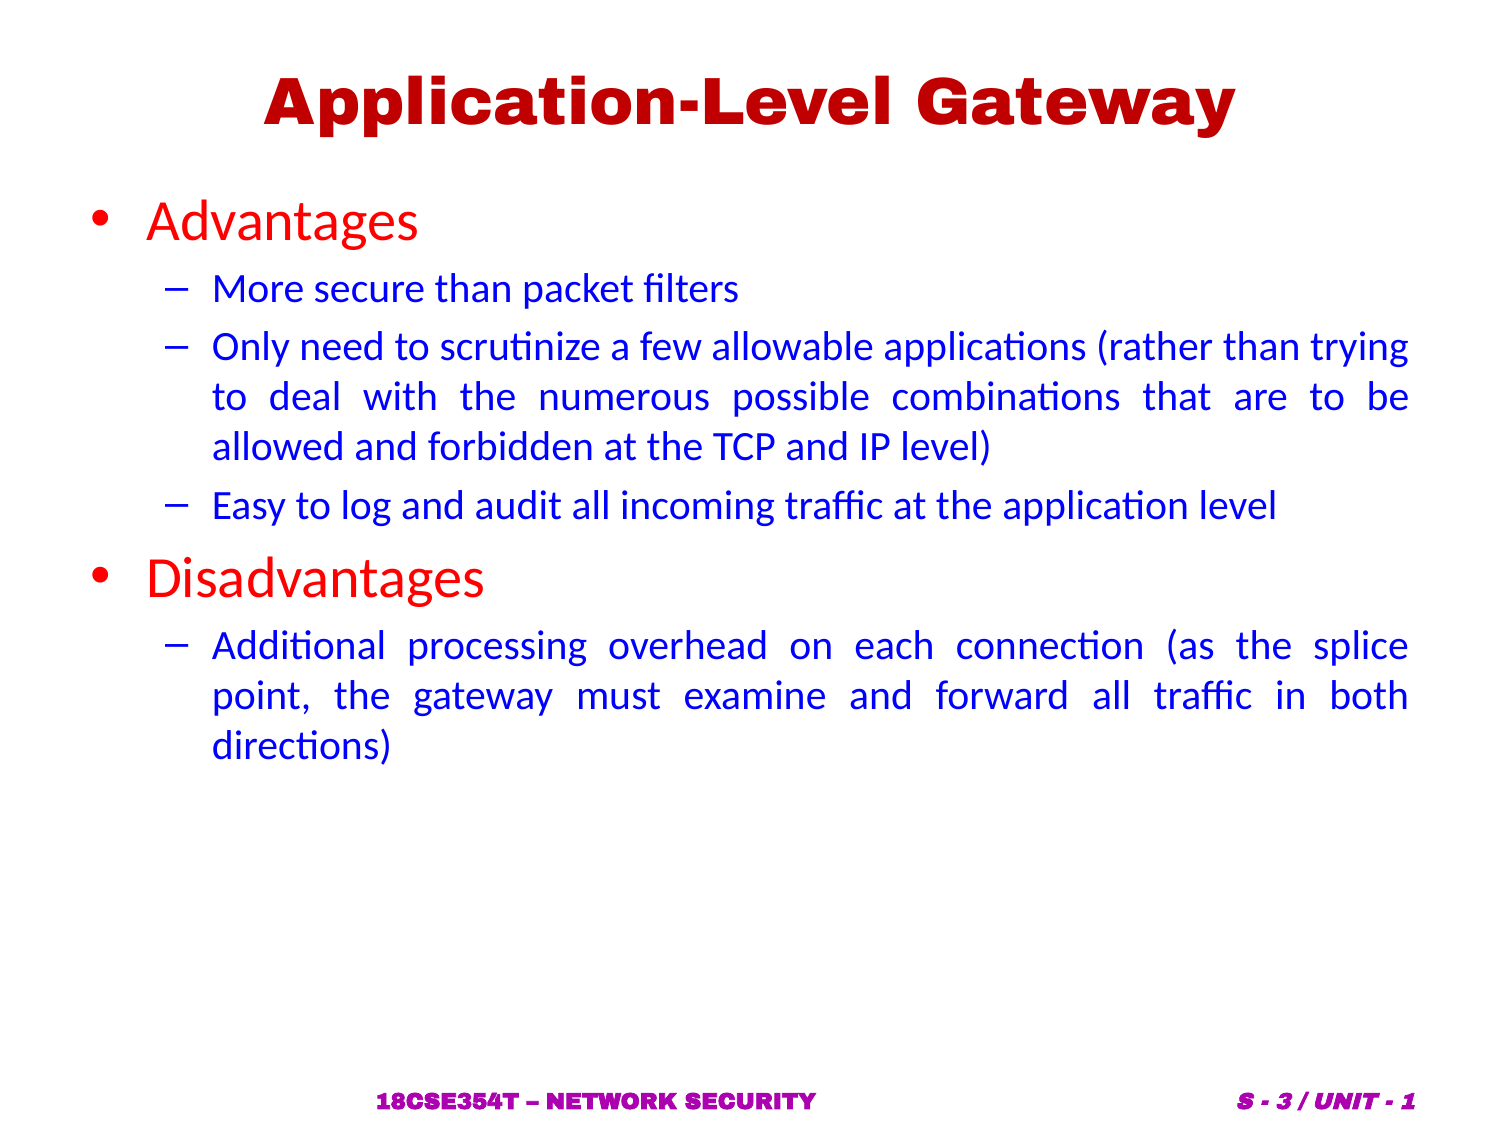

# Application-Level Gateway
Advantages
More secure than packet filters
Only need to scrutinize a few allowable applications (rather than trying to deal with the numerous possible combinations that are to be allowed and forbidden at the TCP and IP level)
Easy to log and audit all incoming traffic at the application level
Disadvantages
Additional processing overhead on each connection (as the splice point, the gateway must examine and forward all traffic in both directions)
                                18CSE354T – NETWORK SECURITY                                                      S - 3 / UNIT - 1